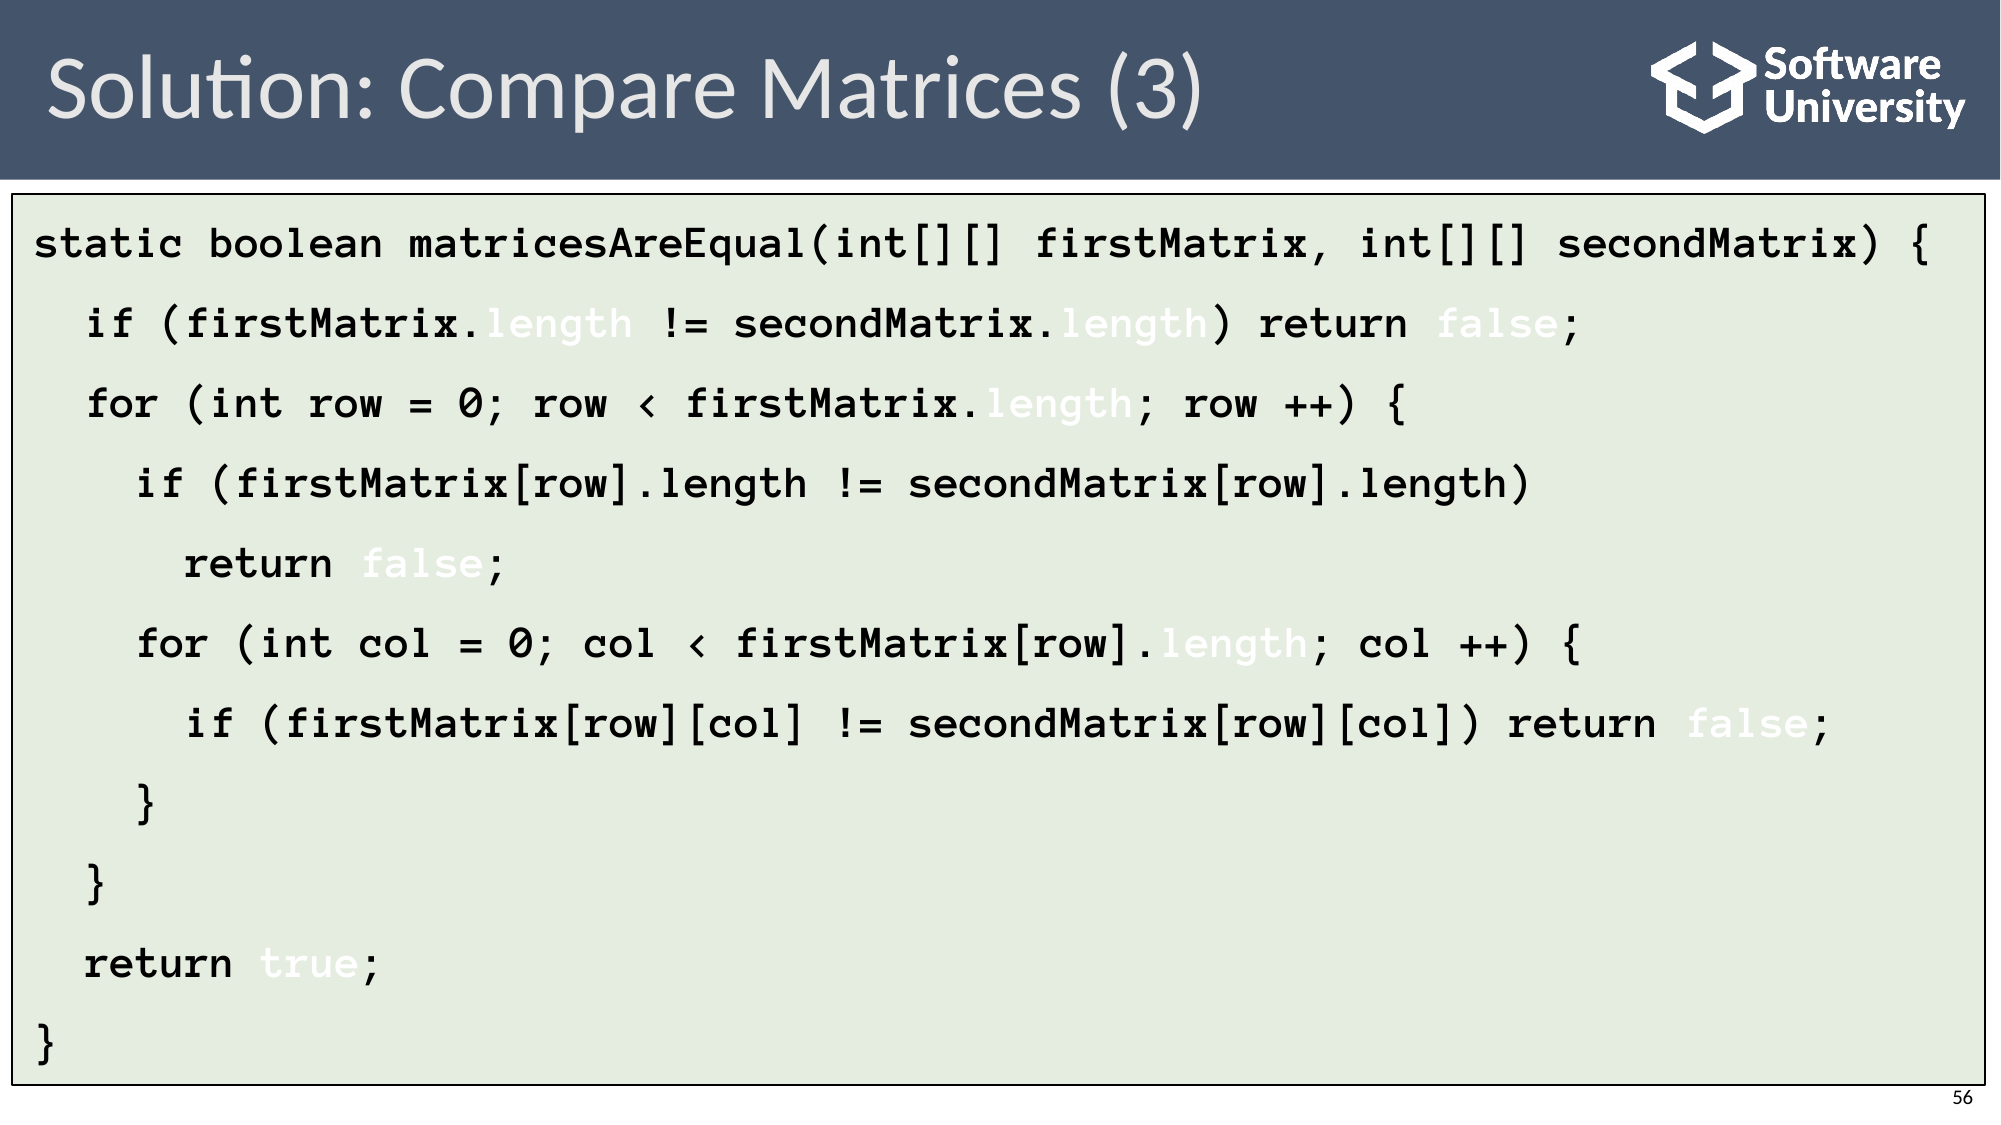

# Solution: Compare Matrices (3)
static boolean matricesAreEqual(int[][] firstMatrix, int[][] secondMatrix) {
  if (firstMatrix.length != secondMatrix.length) return false;
  for (int row = 0; row < firstMatrix.length; row ++) {
    if (firstMatrix[row].length != secondMatrix[row].length)
      return false;
    for (int col = 0; col < firstMatrix[row].length; col ++) {
      if (firstMatrix[row][col] != secondMatrix[row][col]) return false;
    }
  }
  return true;
}
56